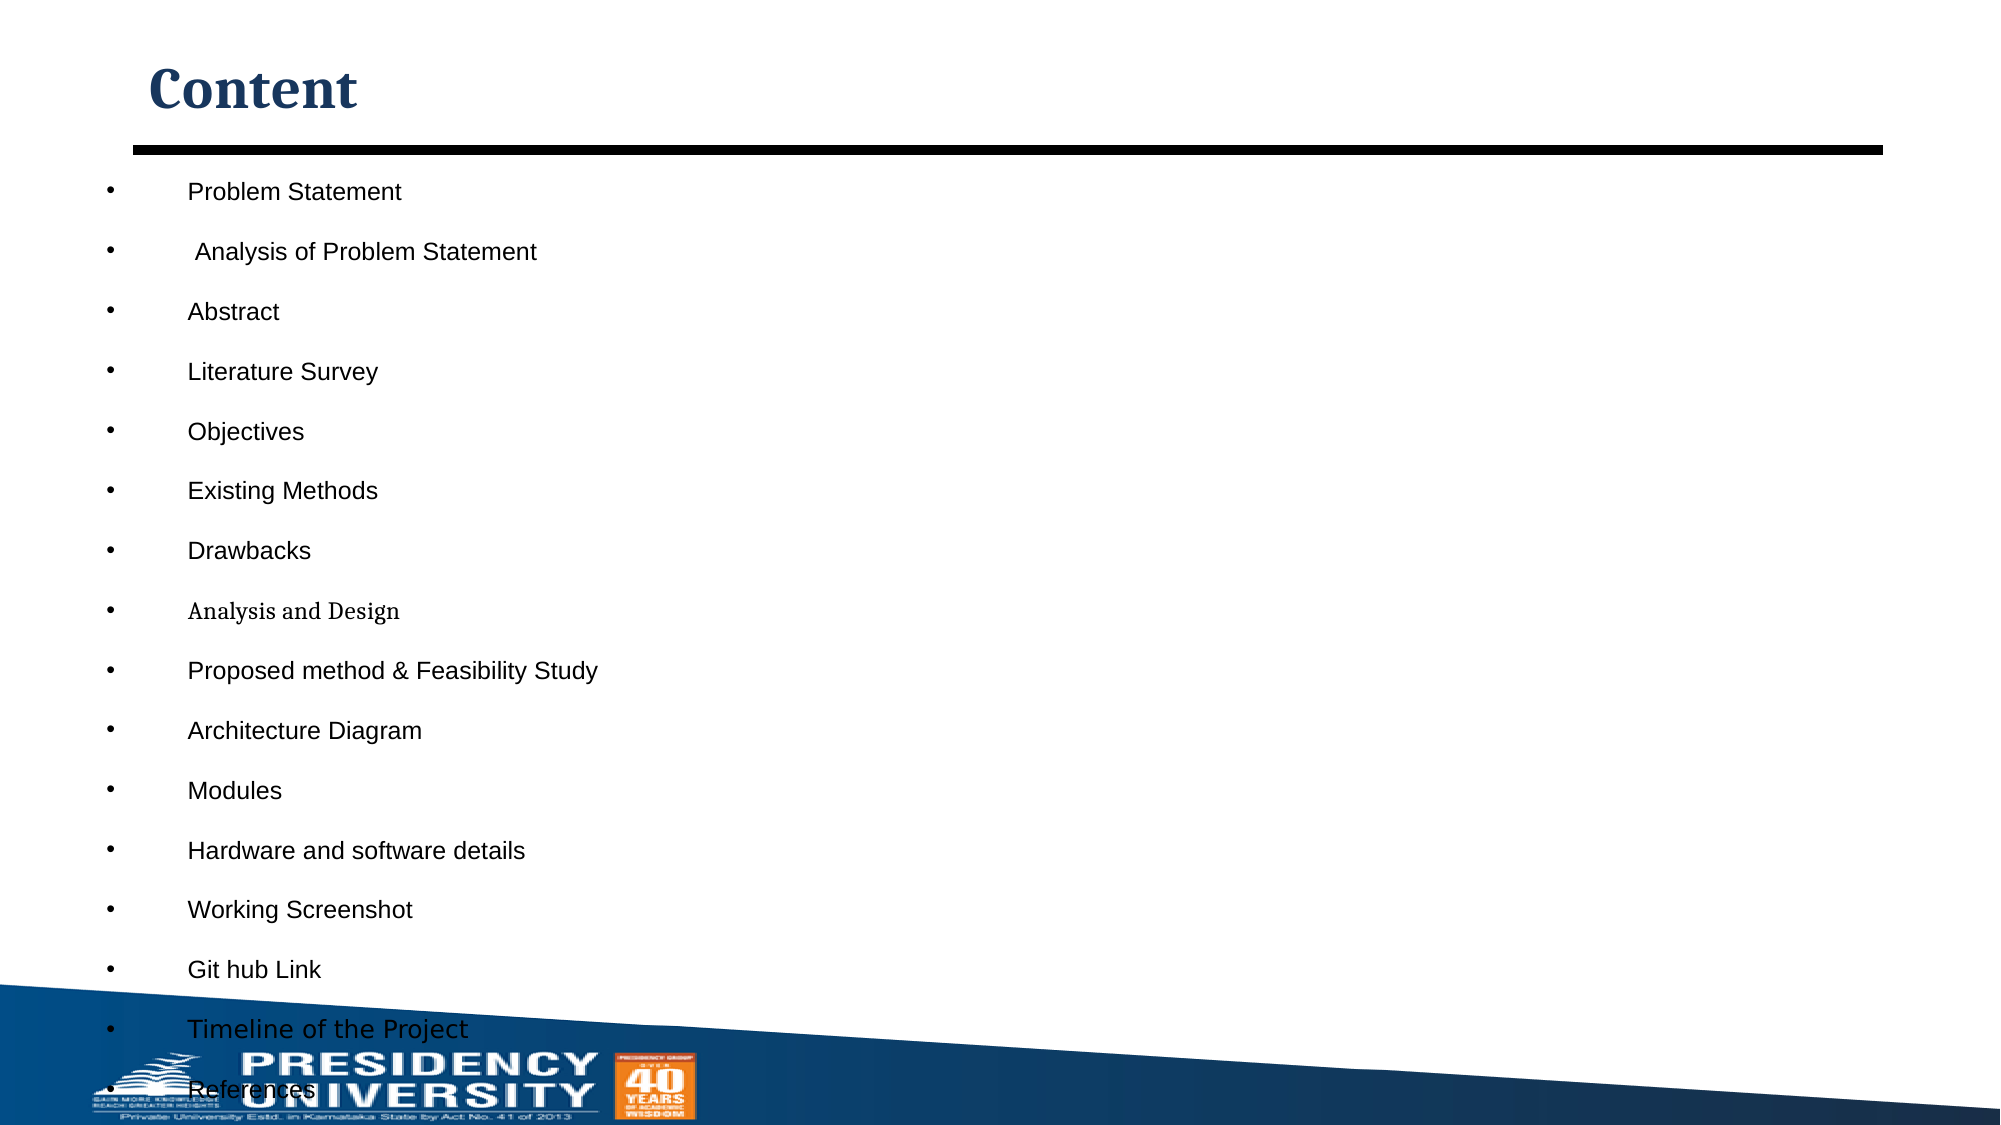

# Content
Problem Statement
 Analysis of Problem Statement
Abstract
Literature Survey
Objectives
Existing Methods
Drawbacks
Analysis and Design
Proposed method & Feasibility Study
Architecture Diagram
Modules
Hardware and software details
Working Screenshot
Git hub Link
Timeline of the Project
References